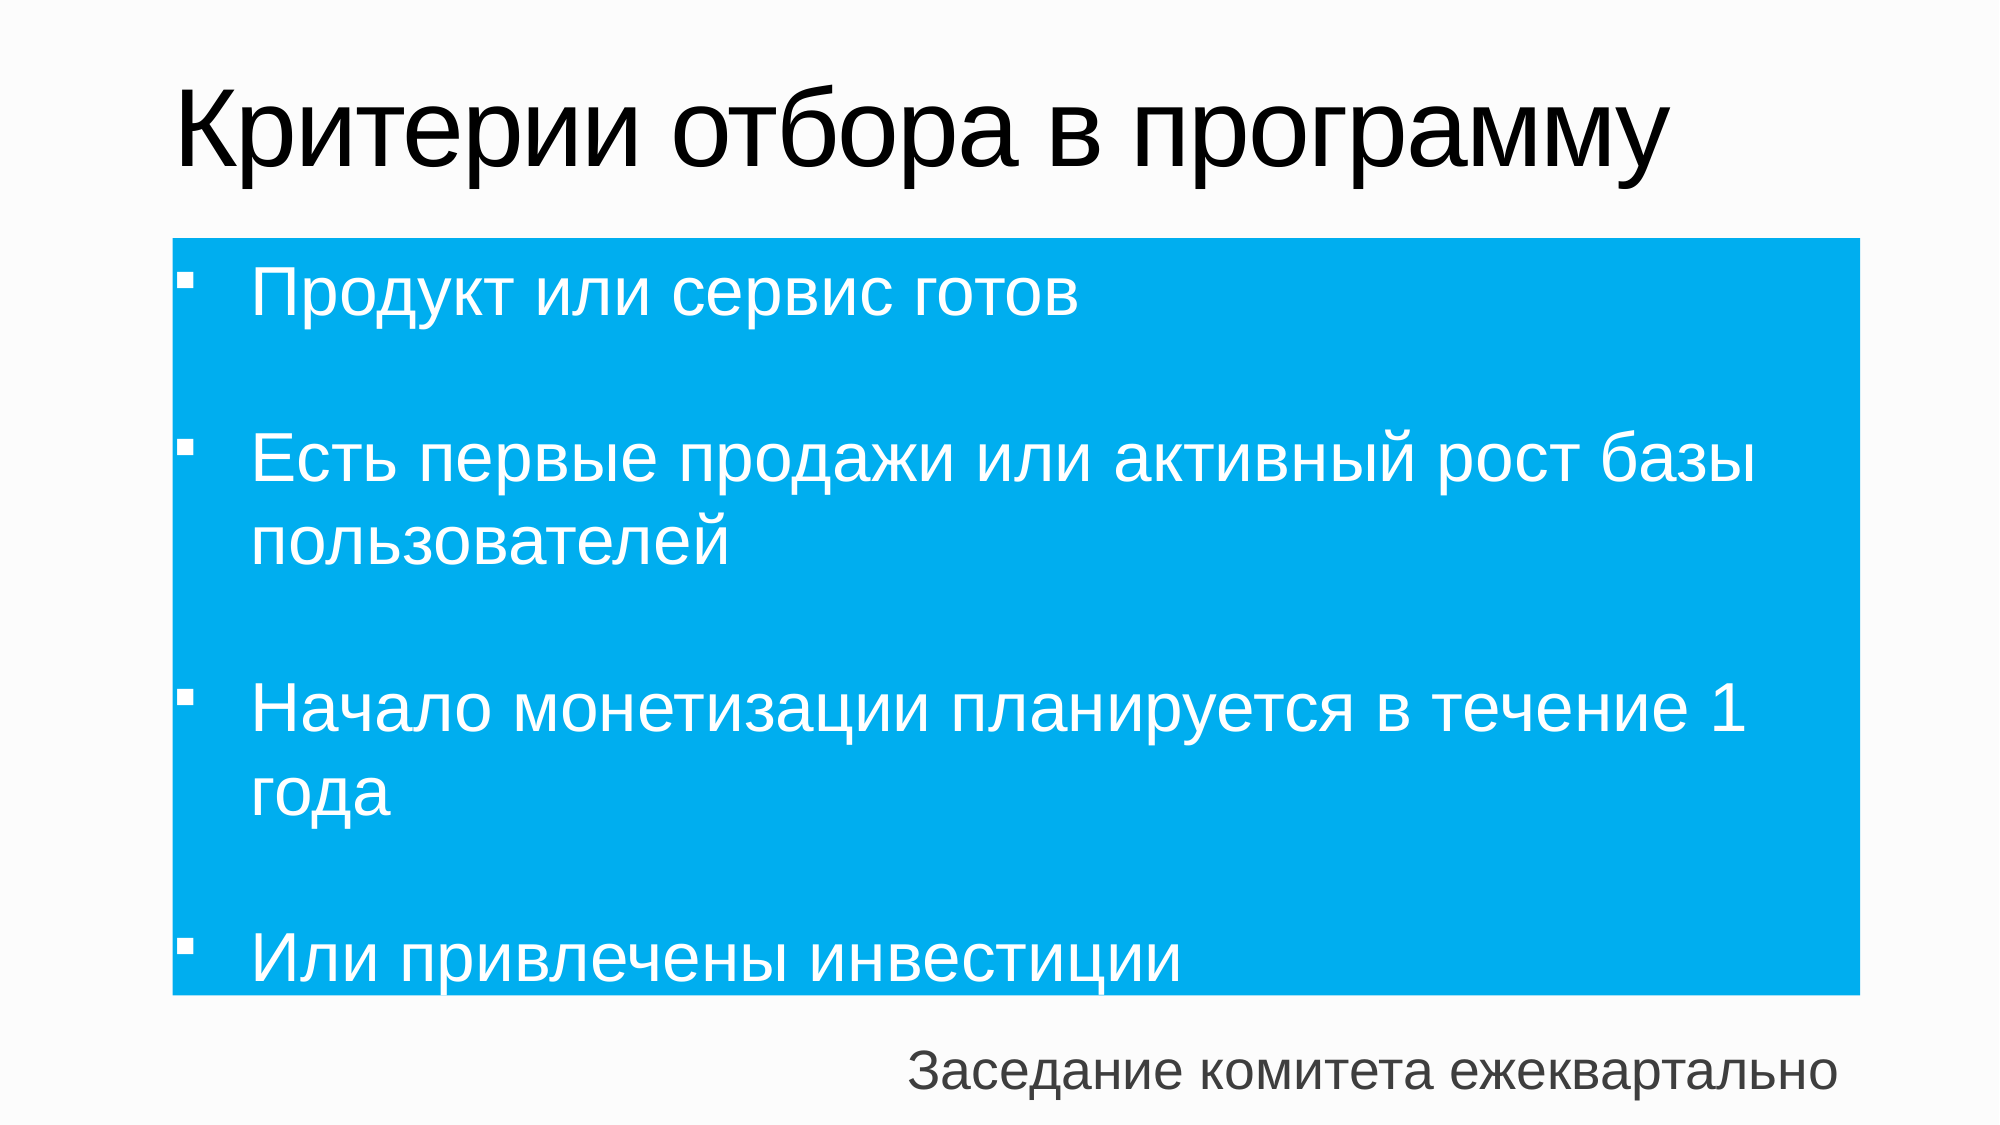

# Критерии отбора в программу
Продукт или сервис готов
Есть первые продажи или активный рост базы пользователей
Начало монетизации планируется в течение 1 года
Или привлечены инвестиции
Заседание комитета ежеквартально